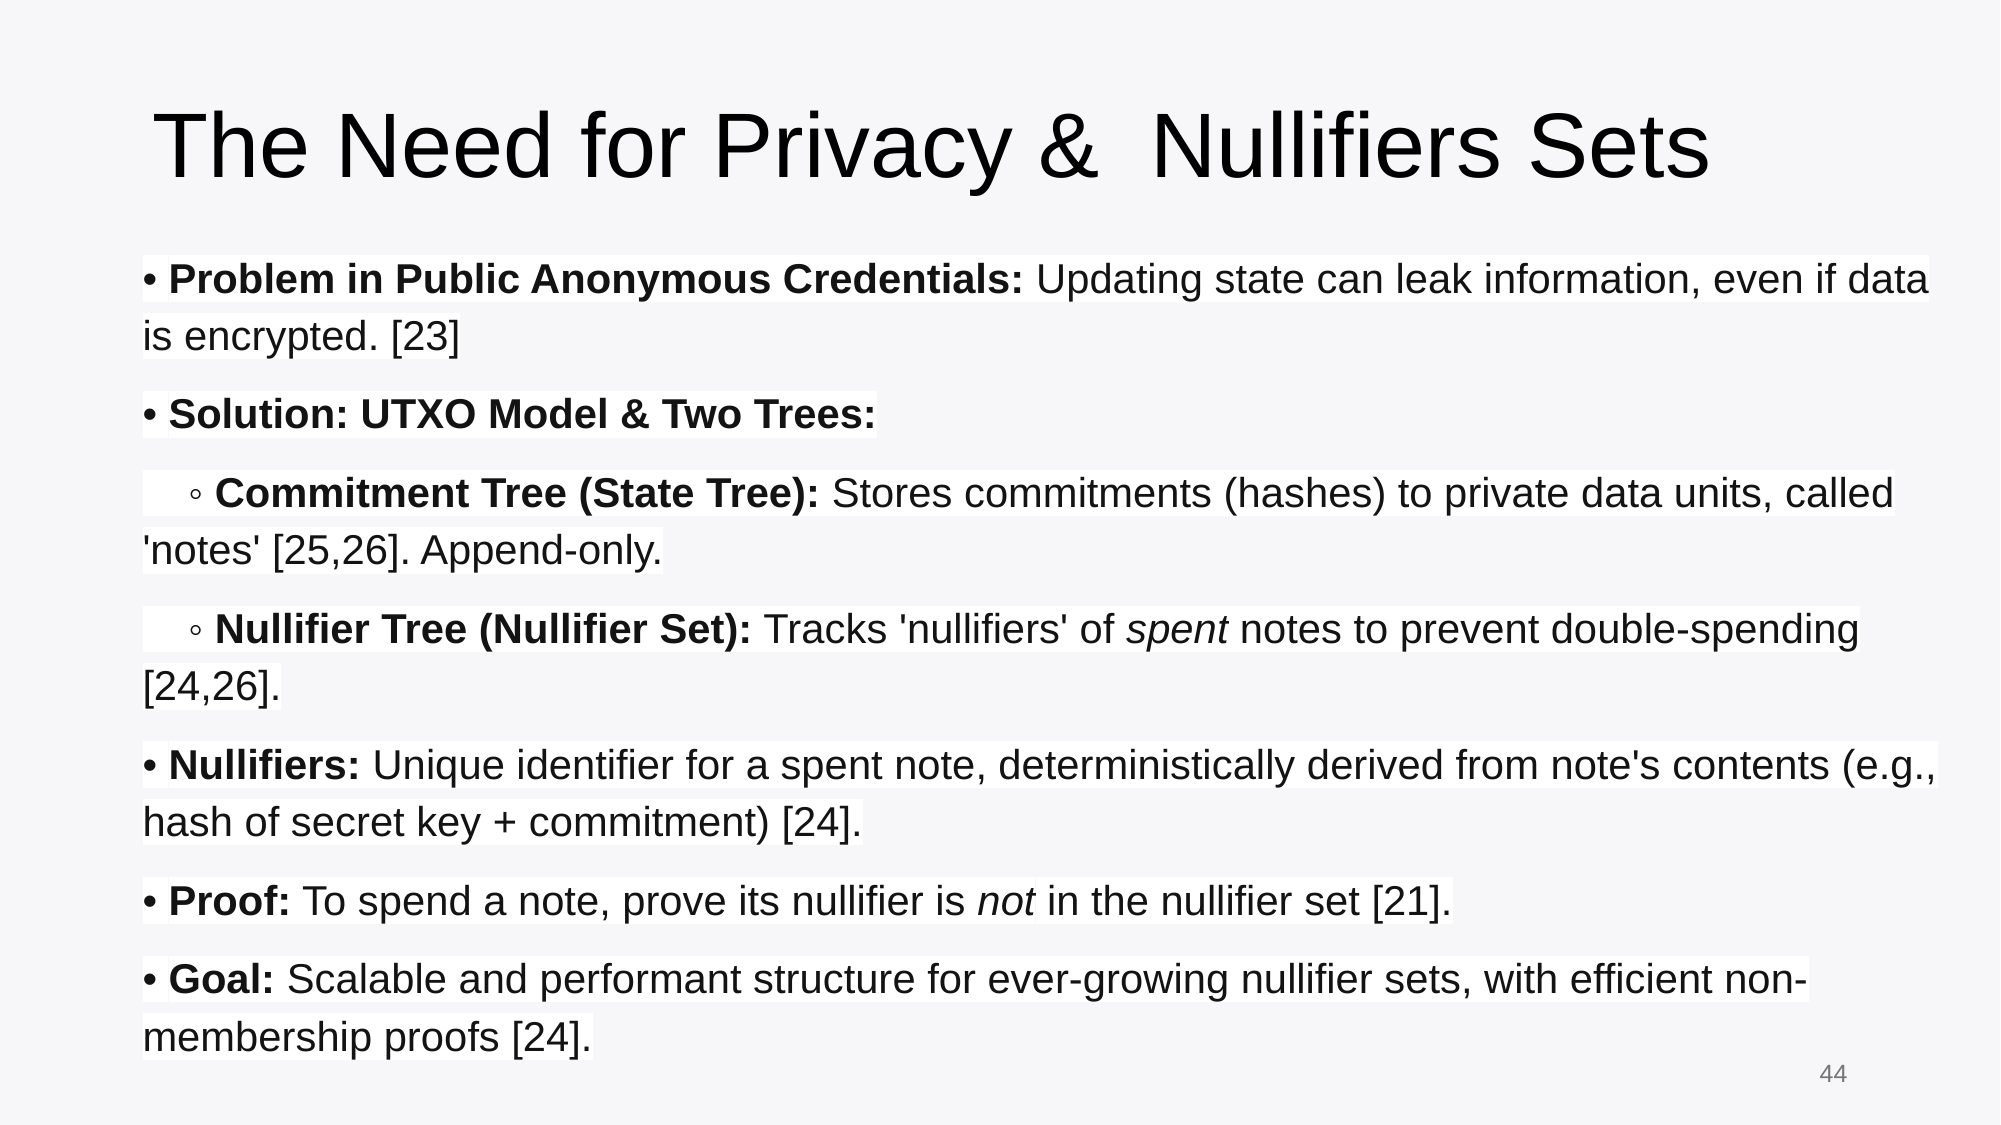

# The Need for Privacy &  Nullifiers Sets
• Problem in Public Anonymous Credentials: Updating state can leak information, even if data is encrypted. [23]
• Solution: UTXO Model & Two Trees:
    ◦ Commitment Tree (State Tree): Stores commitments (hashes) to private data units, called 'notes' [25,26]. Append-only.
    ◦ Nullifier Tree (Nullifier Set): Tracks 'nullifiers' of spent notes to prevent double-spending [24,26].
• Nullifiers: Unique identifier for a spent note, deterministically derived from note's contents (e.g., hash of secret key + commitment) [24].
• Proof: To spend a note, prove its nullifier is not in the nullifier set [21].
• Goal: Scalable and performant structure for ever-growing nullifier sets, with efficient non-membership proofs [24].

44